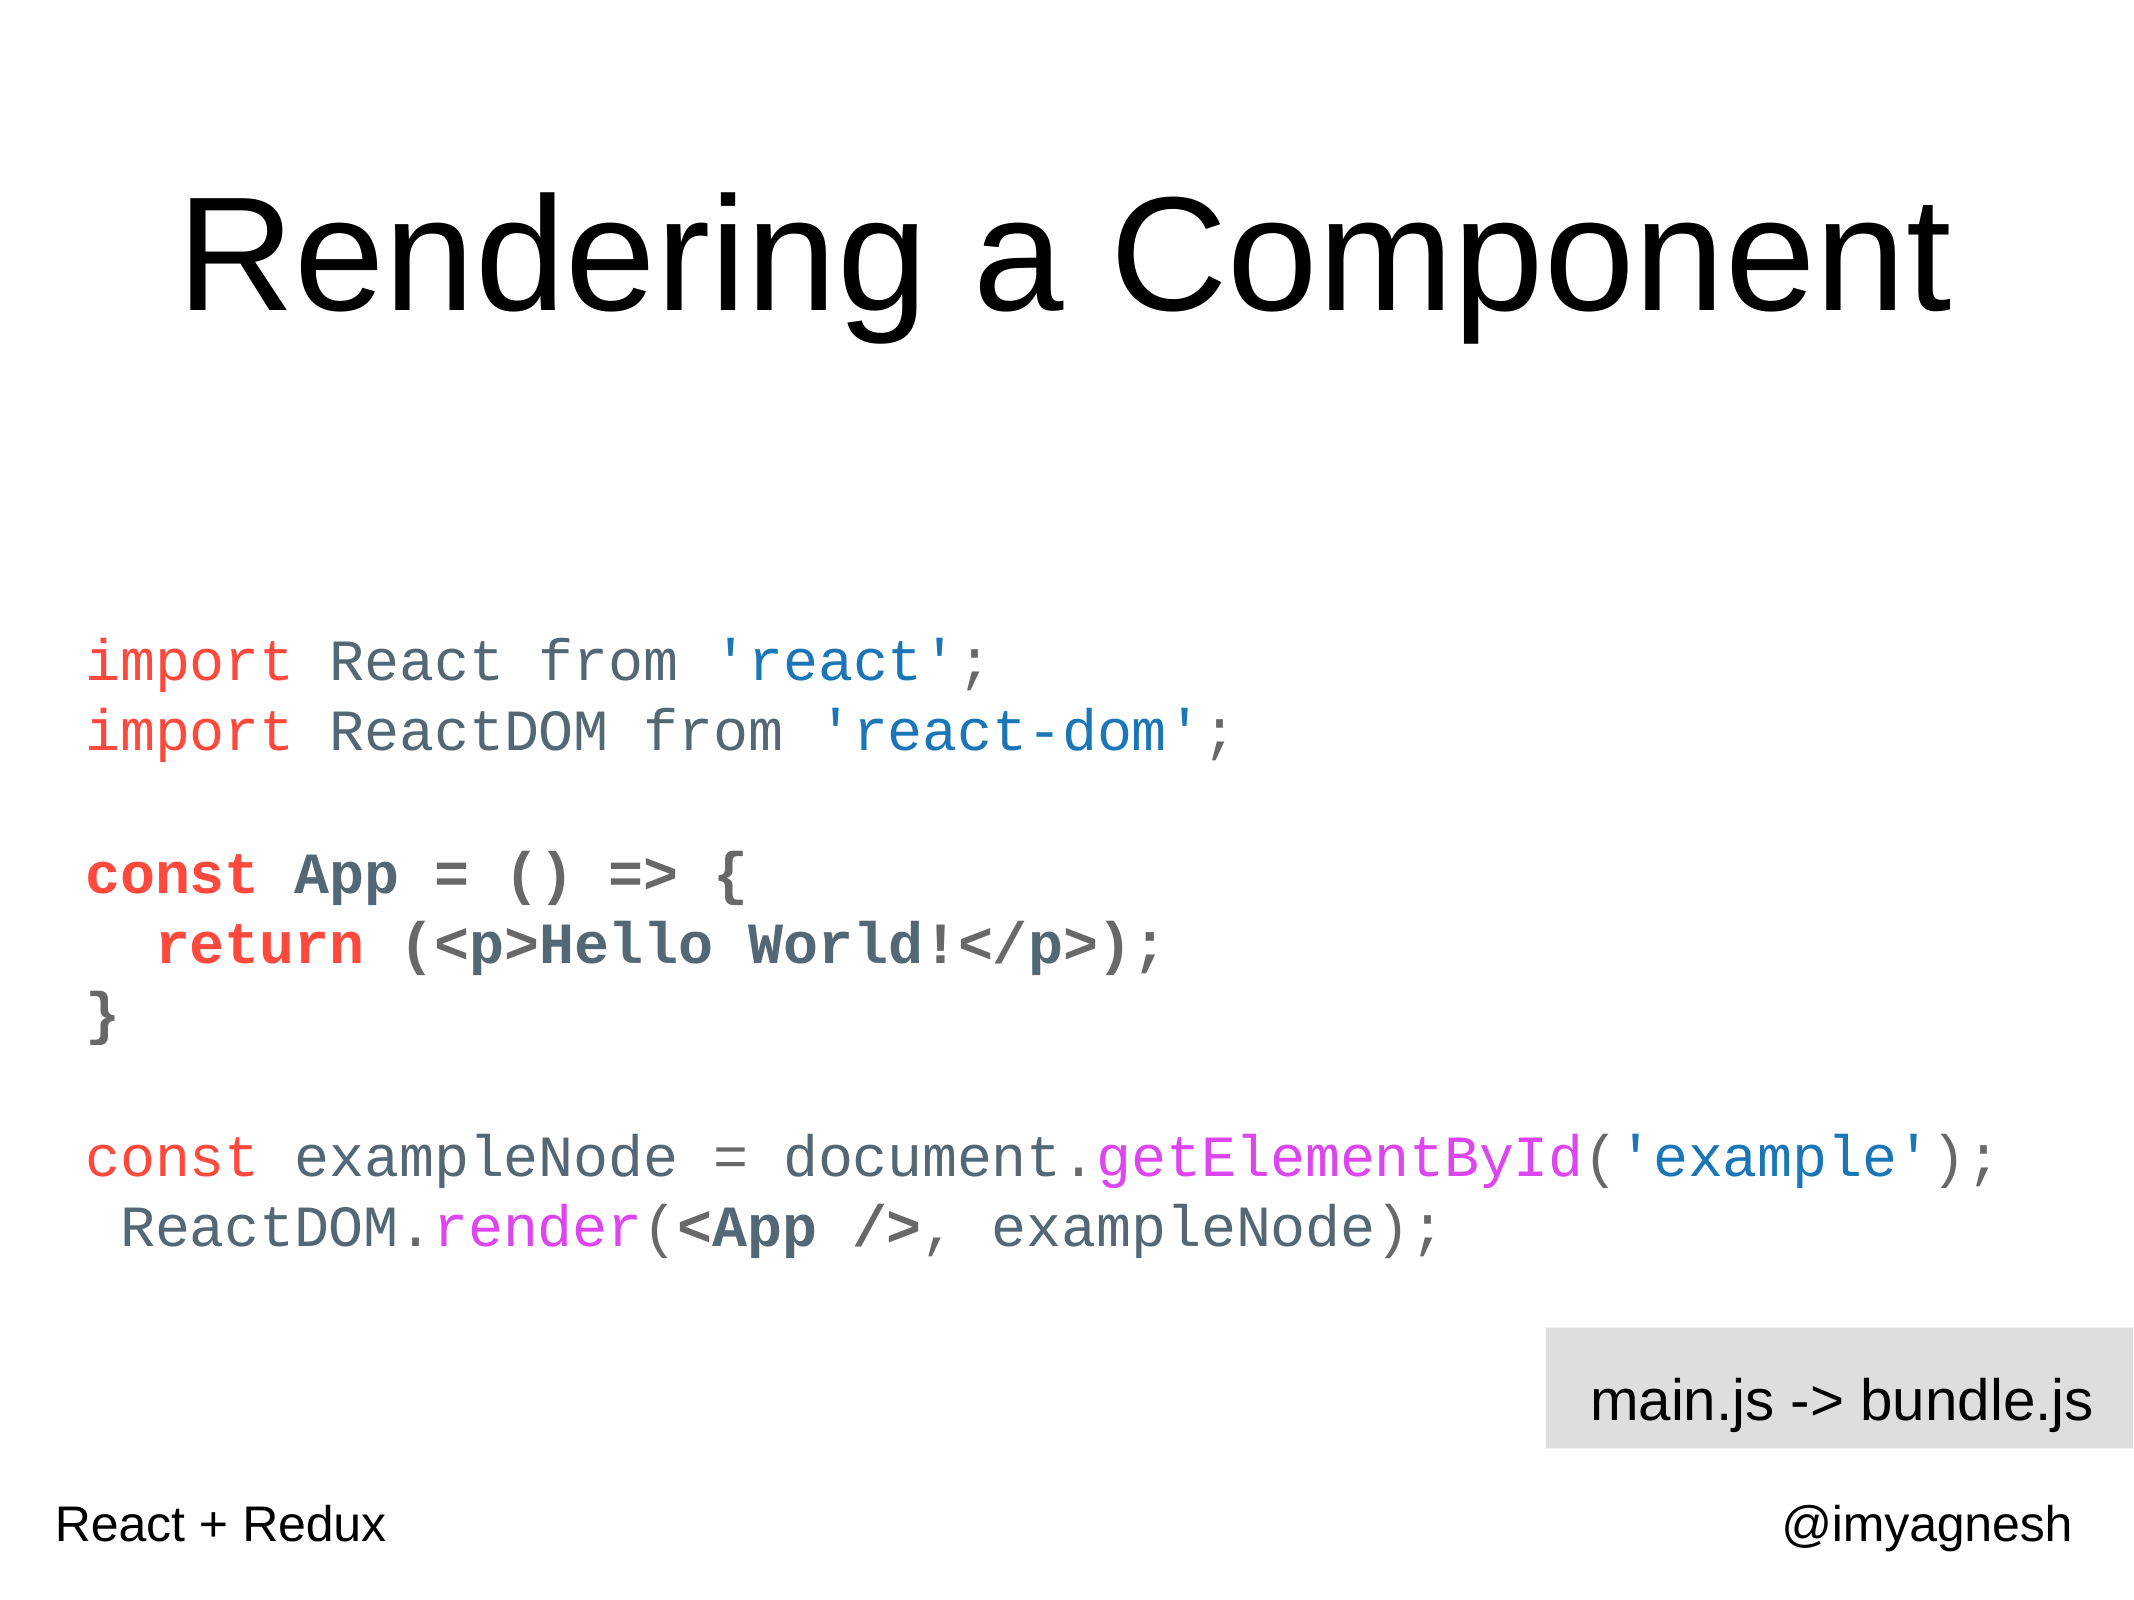

# Rendering a Component
import React from 'react';  import ReactDOM from 'react-dom';

const App = () => {
return (<p>Hello World!</p>);
}

const exampleNode = document.getElementById('example');  ReactDOM.render(<App />, exampleNode);

main.js -> bundle.js

React + Redux
@imyagnesh